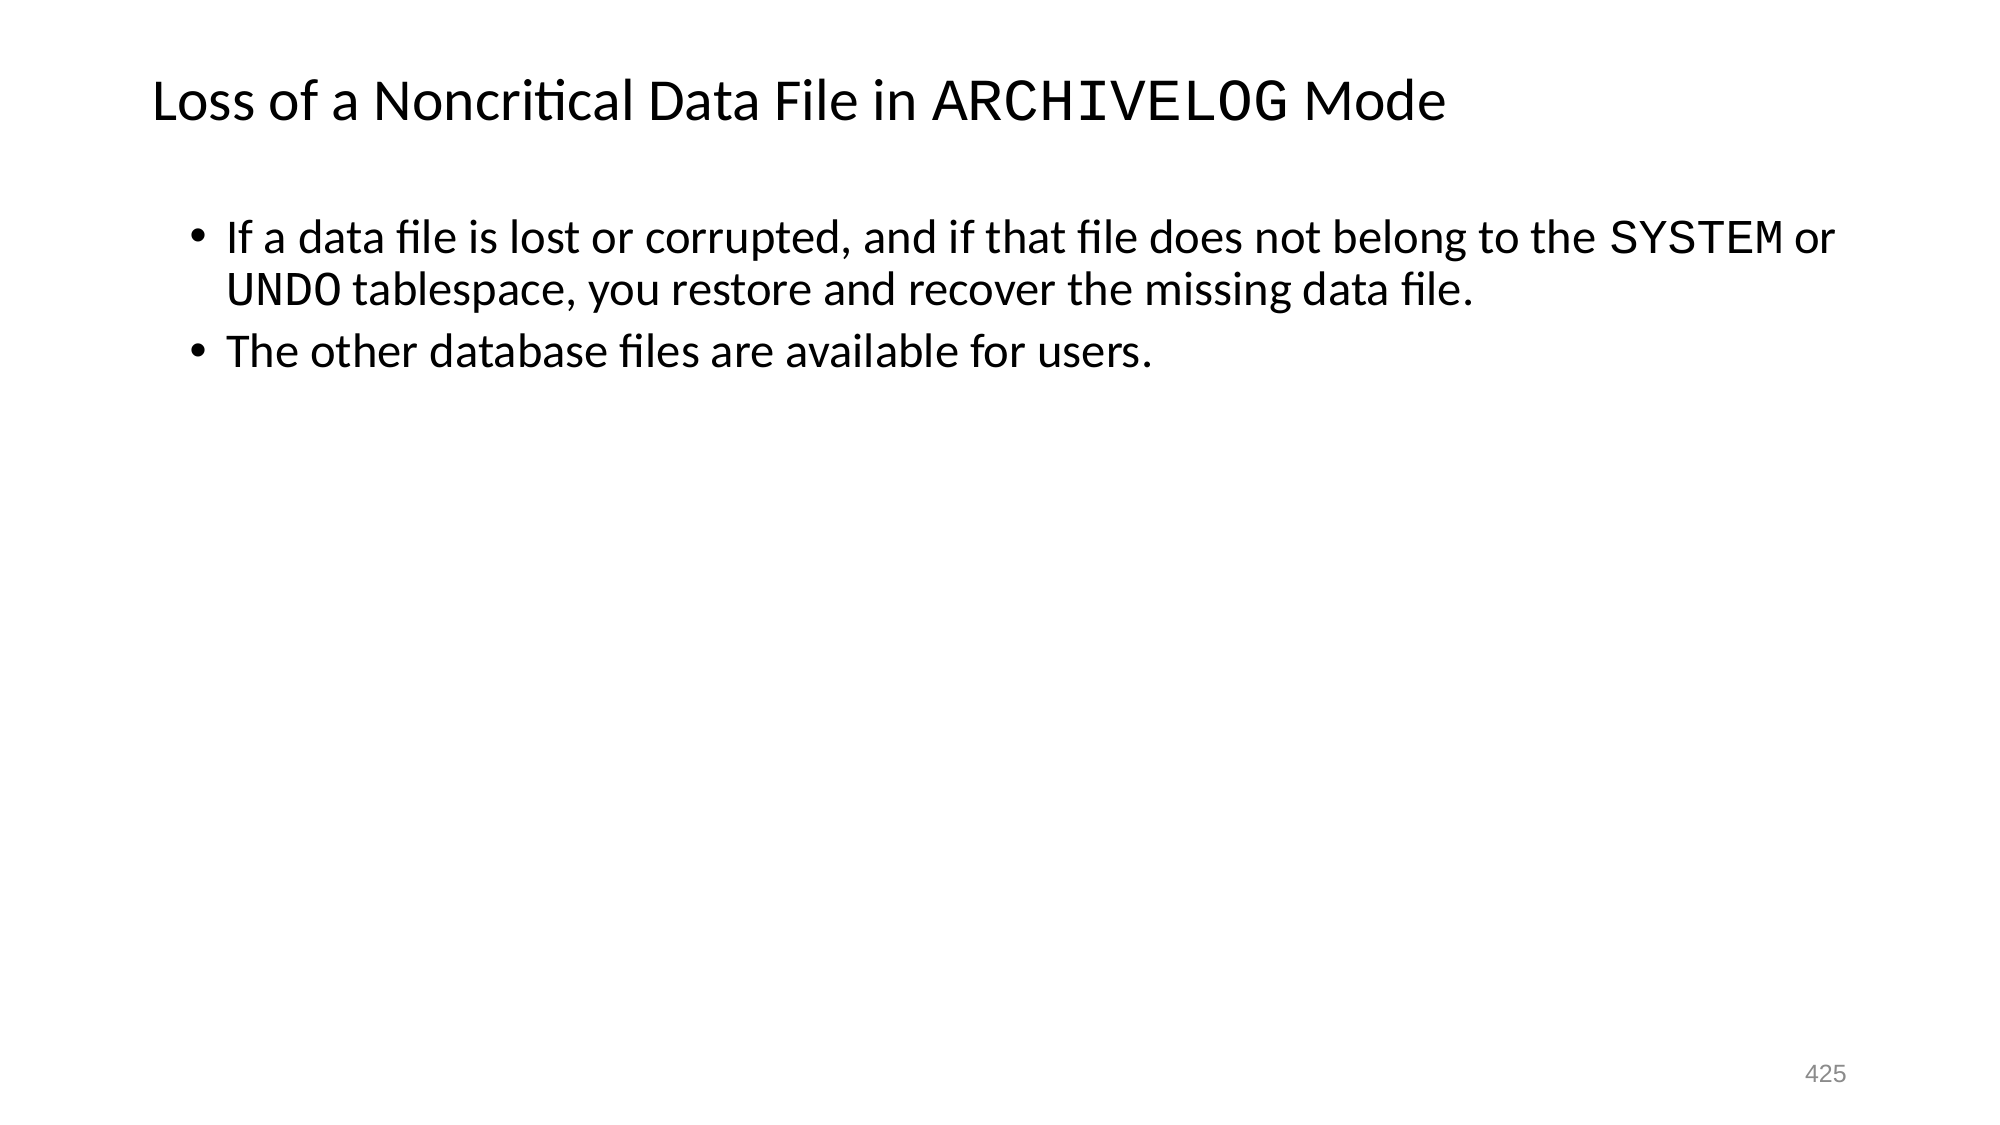

# Loss of a Noncritical Data File in ARCHIVELOG Mode
If a data file is lost or corrupted, and if that file does not belong to the SYSTEM or UNDO tablespace, you restore and recover the missing data file.
The other database files are available for users.
425